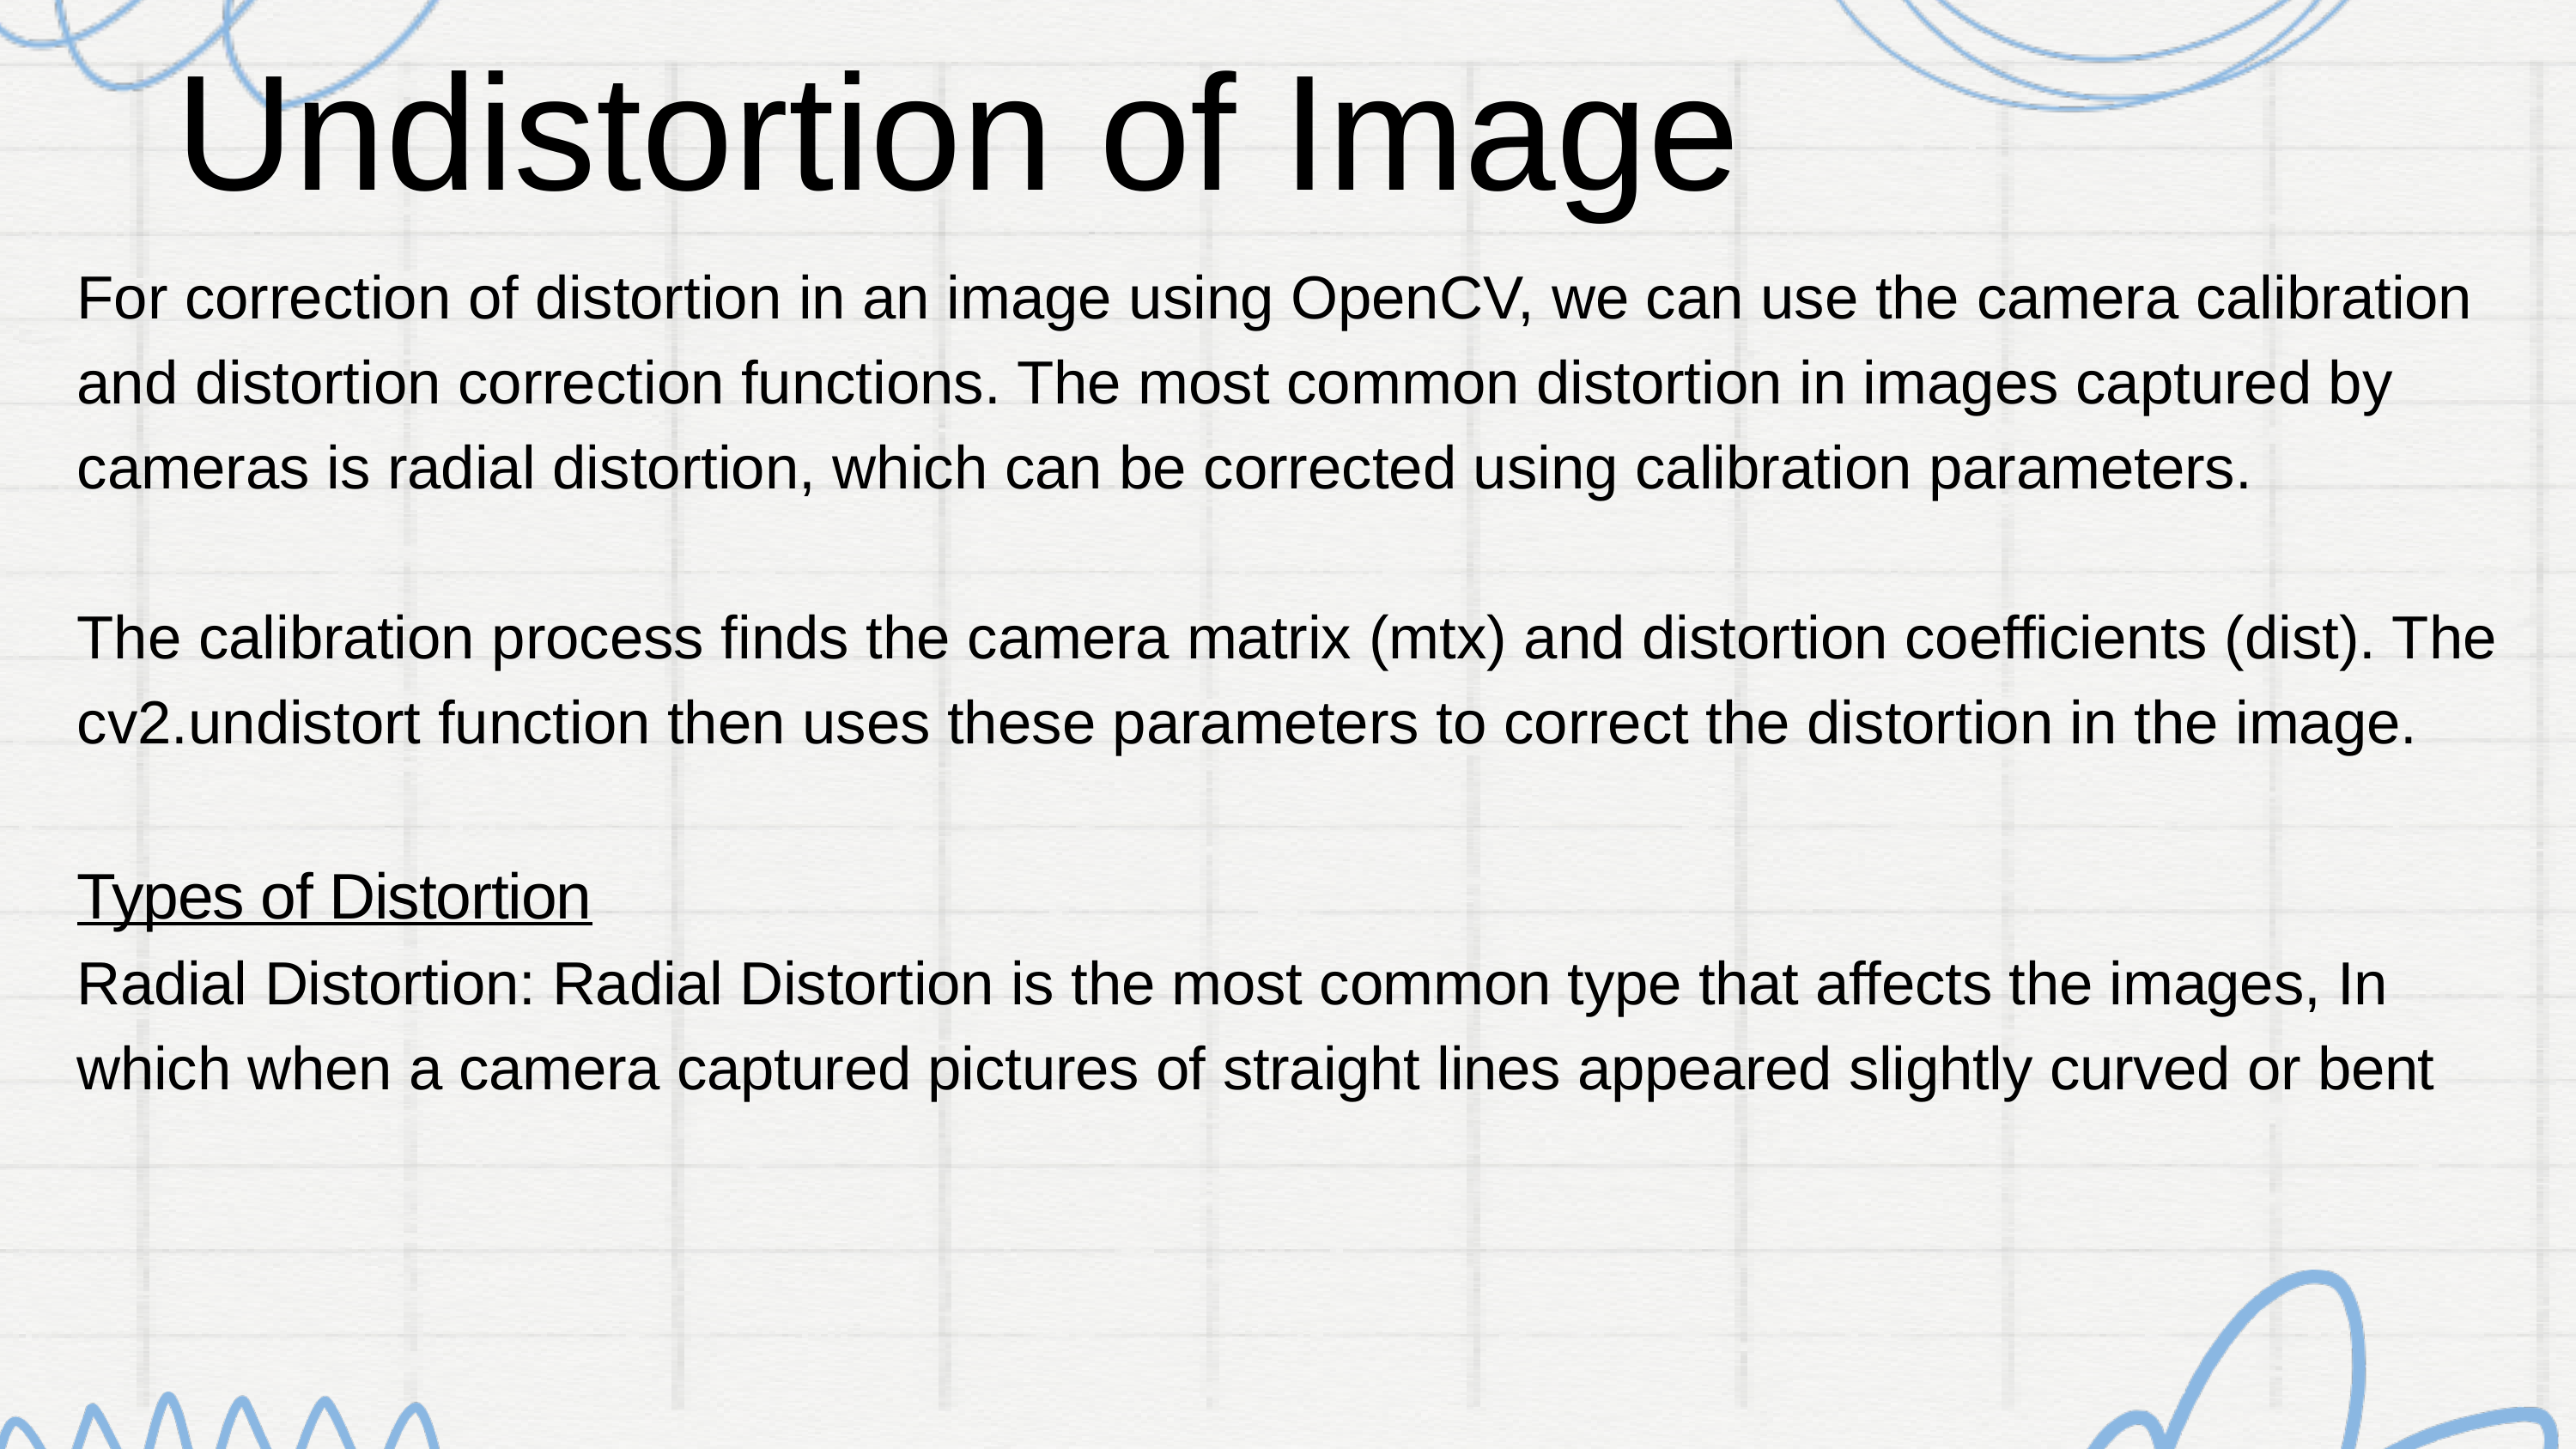

Undistortion of Image

For correction of distortion in an image using OpenCV, we can use the camera calibration and distortion correction functions. The most common distortion in images captured by cameras is radial distortion, which can be corrected using calibration parameters.

The calibration process finds the camera matrix (mtx) and distortion coefficients (dist). The cv2.undistort function then uses these parameters to correct the distortion in the image.

Types of Distortion
Radial Distortion: Radial Distortion is the most common type that affects the images, In which when a camera captured pictures of straight lines appeared slightly curved or bent